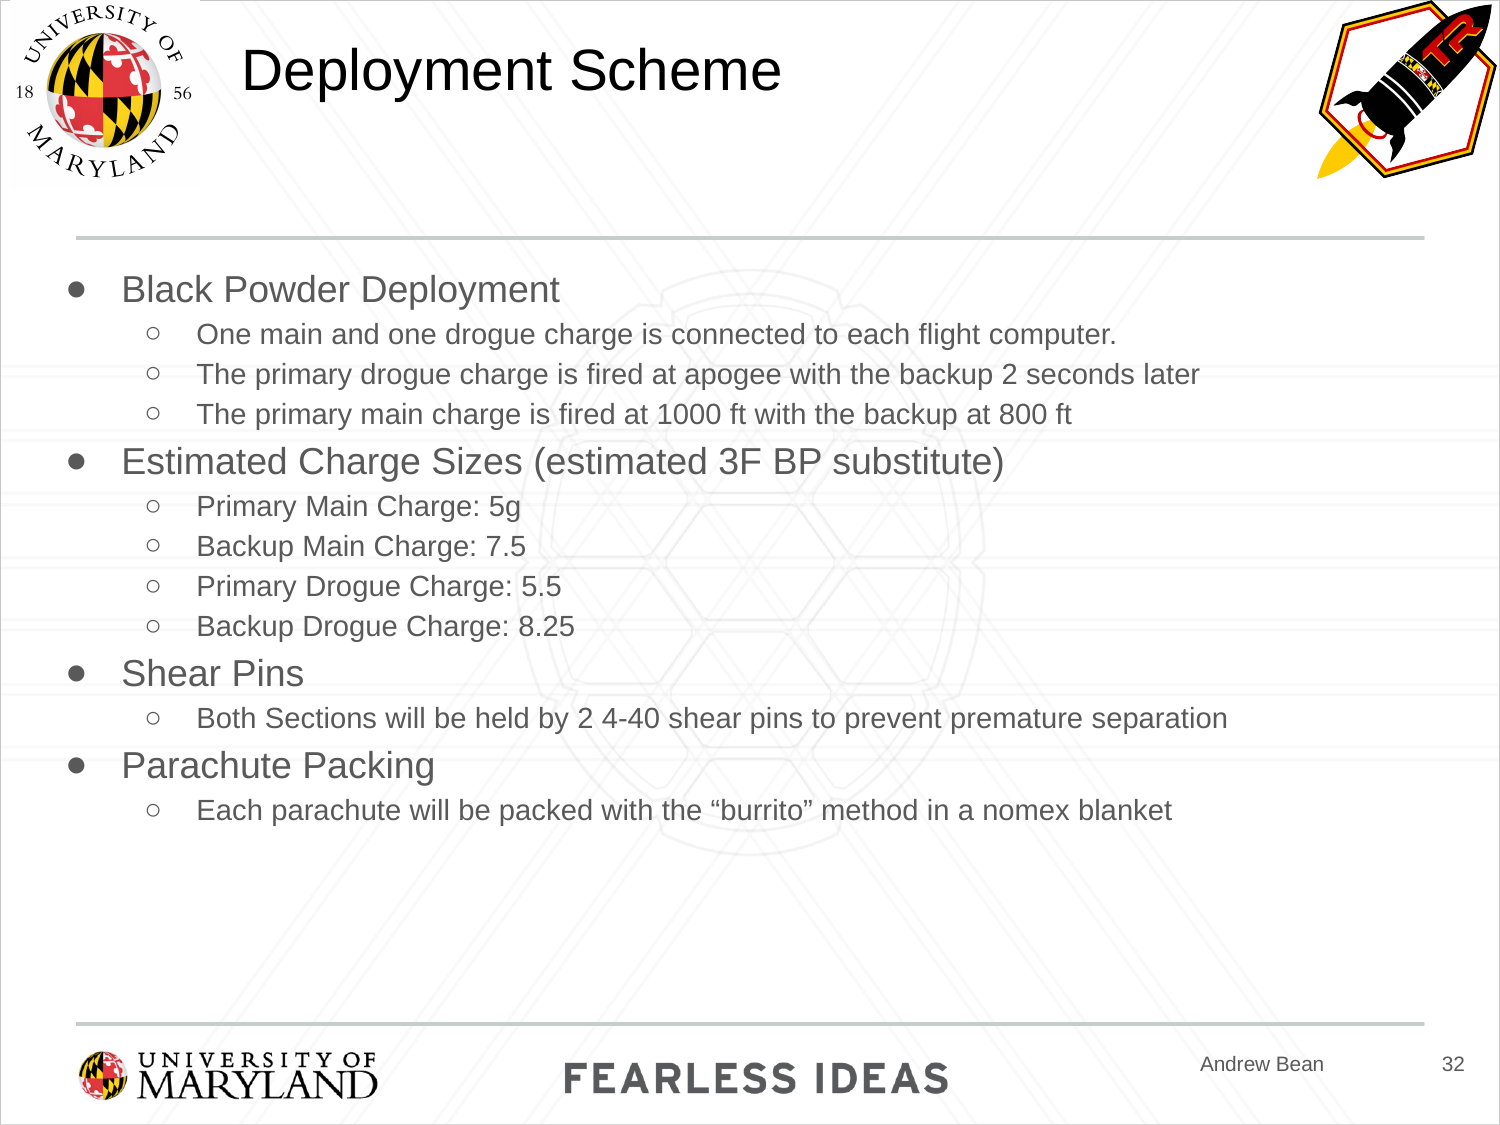

# Deployment Scheme
Black Powder Deployment
One main and one drogue charge is connected to each flight computer.
The primary drogue charge is fired at apogee with the backup 2 seconds later
The primary main charge is fired at 1000 ft with the backup at 800 ft
Estimated Charge Sizes (estimated 3F BP substitute)
Primary Main Charge: 5g
Backup Main Charge: 7.5
Primary Drogue Charge: 5.5
Backup Drogue Charge: 8.25
Shear Pins
Both Sections will be held by 2 4-40 shear pins to prevent premature separation
Parachute Packing
Each parachute will be packed with the “burrito” method in a nomex blanket

32
Andrew Bean